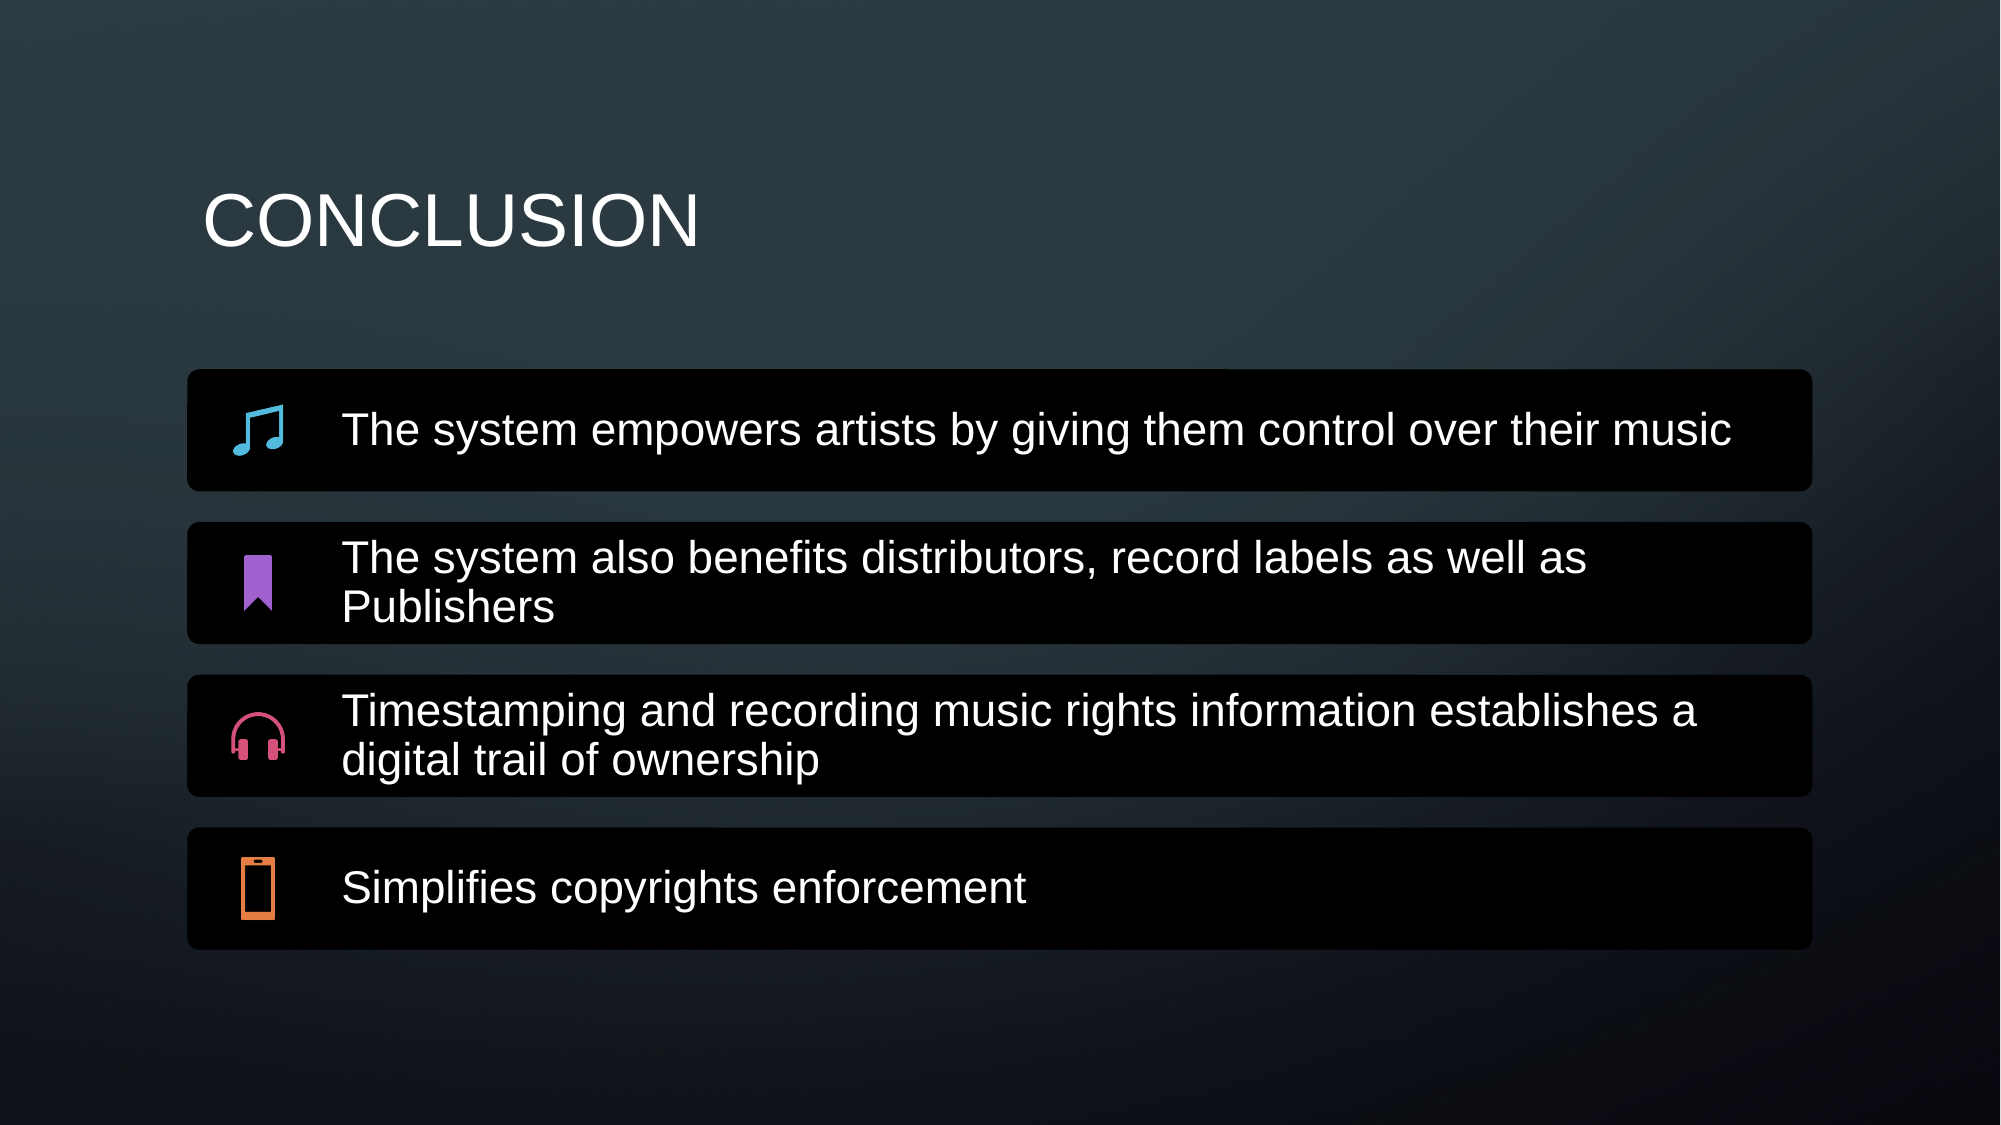

# Conclusion
The system empowers artists by giving them control over their music
The system also benefits distributors, record labels as well as Publishers
Timestamping and recording music rights information establishes a digital trail of ownership
Simplifies copyrights enforcement